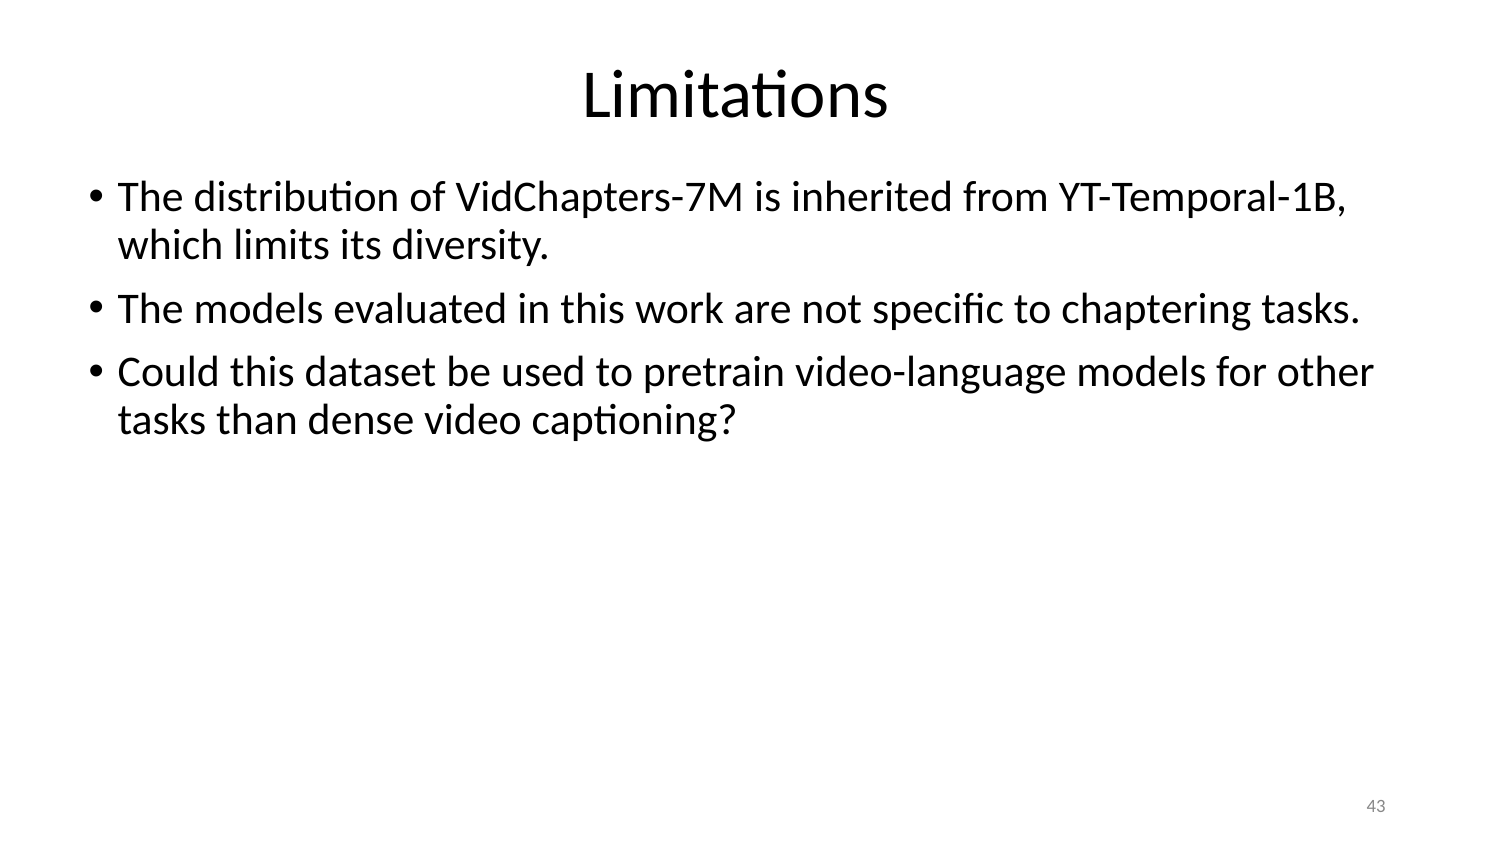

# Limitations
The distribution of VidChapters-7M is inherited from YT-Temporal-1B, which limits its diversity.
The models evaluated in this work are not specific to chaptering tasks.
Could this dataset be used to pretrain video-language models for other tasks than dense video captioning?
43